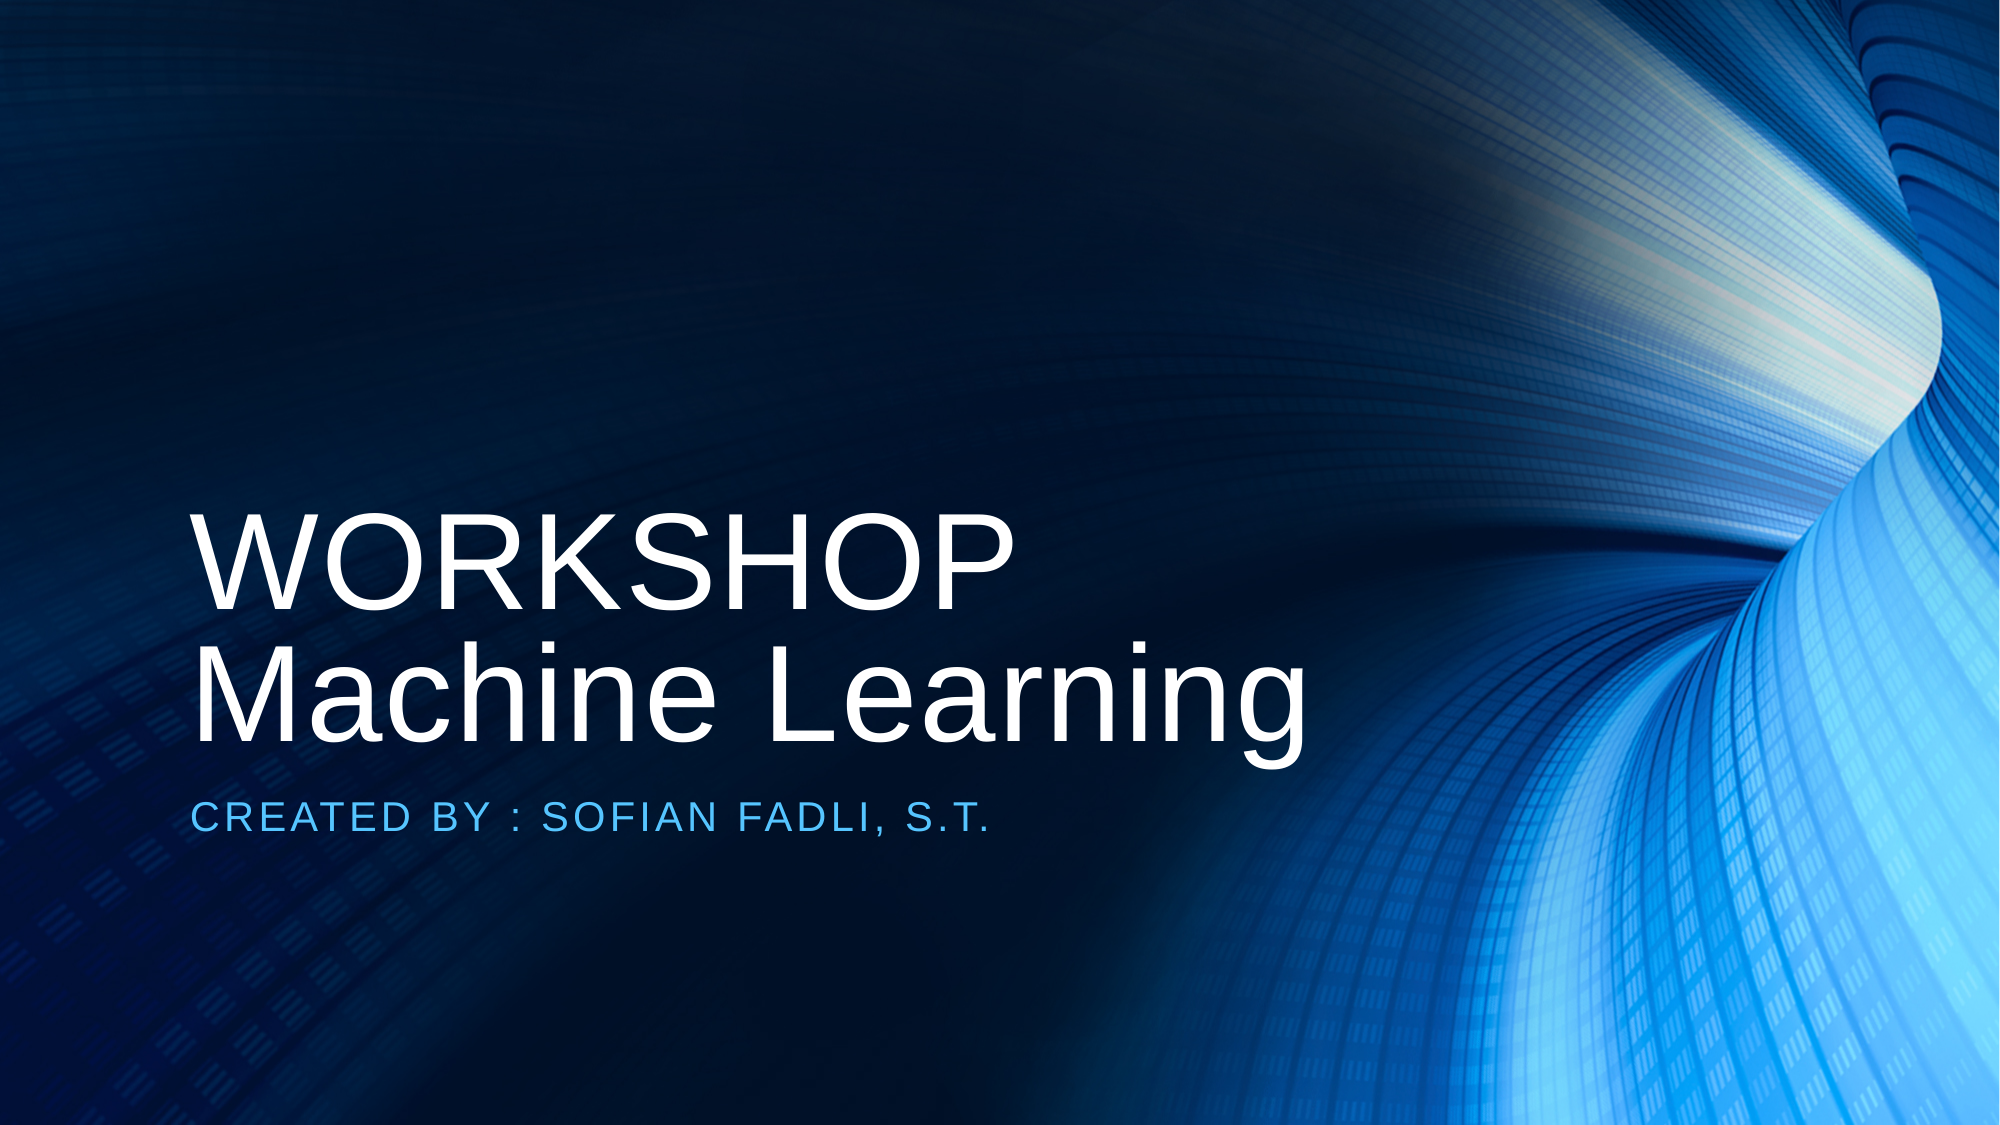

# WORKSHOP Machine Learning
Created by : Sofian fadli, s.t.